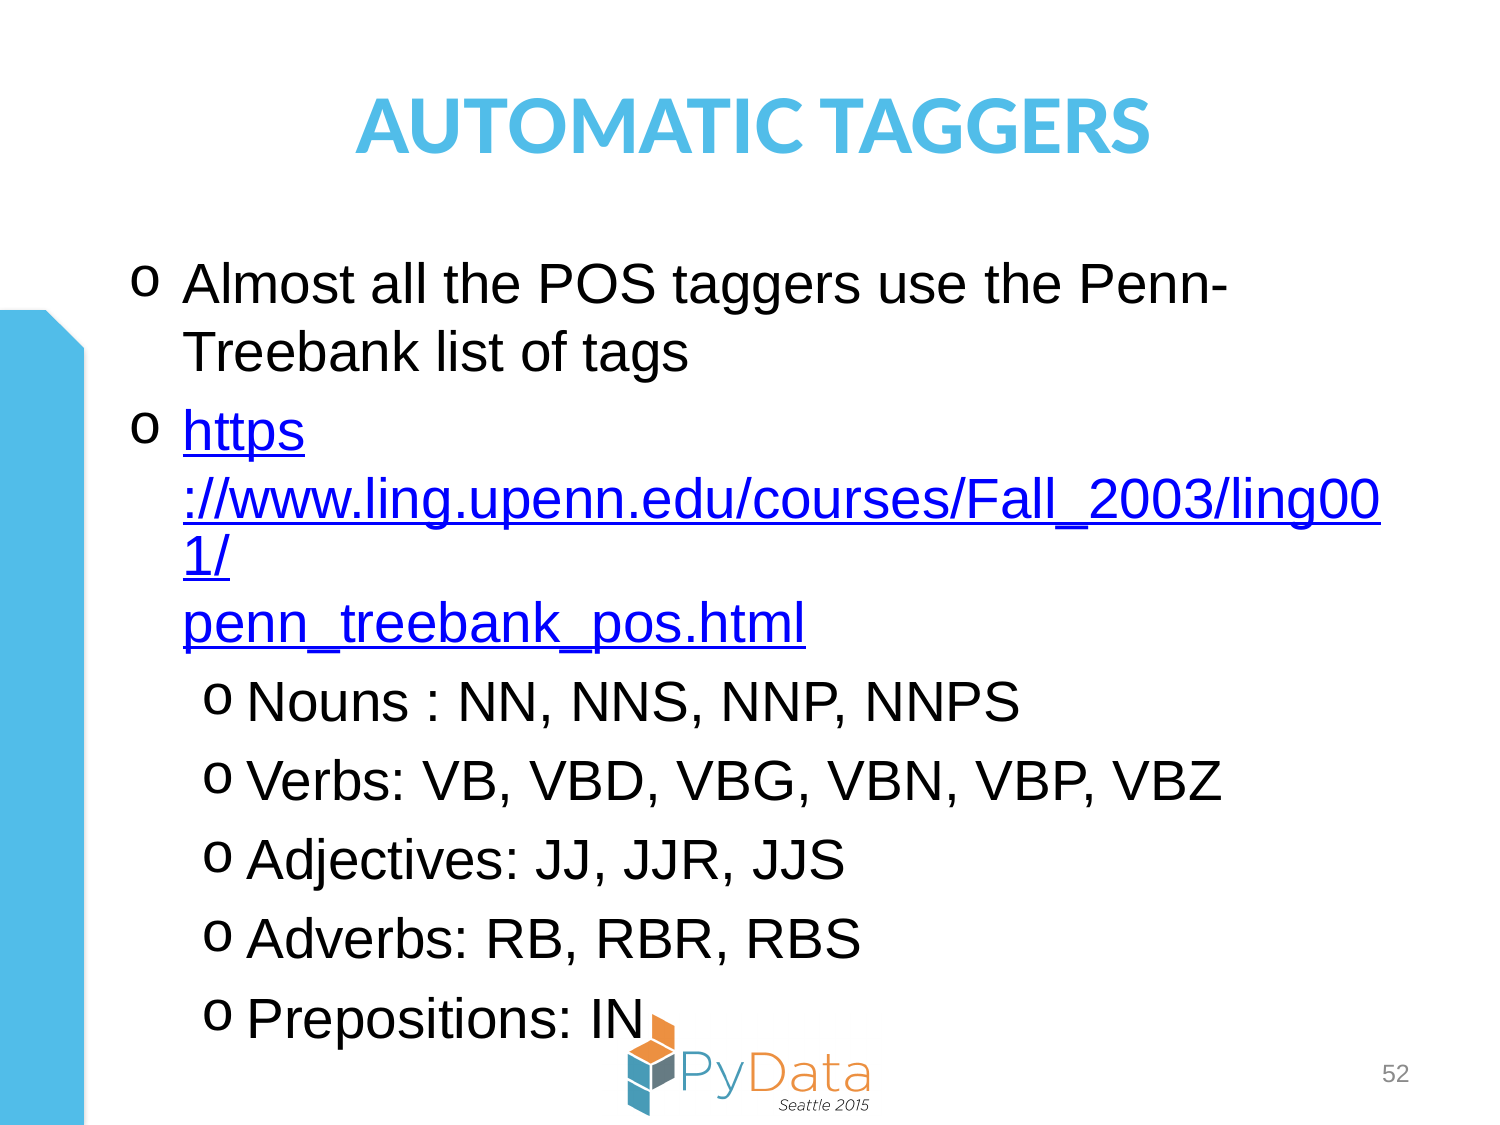

# Automatic Taggers
Almost all the POS taggers use the Penn-Treebank list of tags
https://www.ling.upenn.edu/courses/Fall_2003/ling001/penn_treebank_pos.html
Nouns : NN, NNS, NNP, NNPS
Verbs: VB, VBD, VBG, VBN, VBP, VBZ
Adjectives: JJ, JJR, JJS
Adverbs: RB, RBR, RBS
Prepositions: IN

52